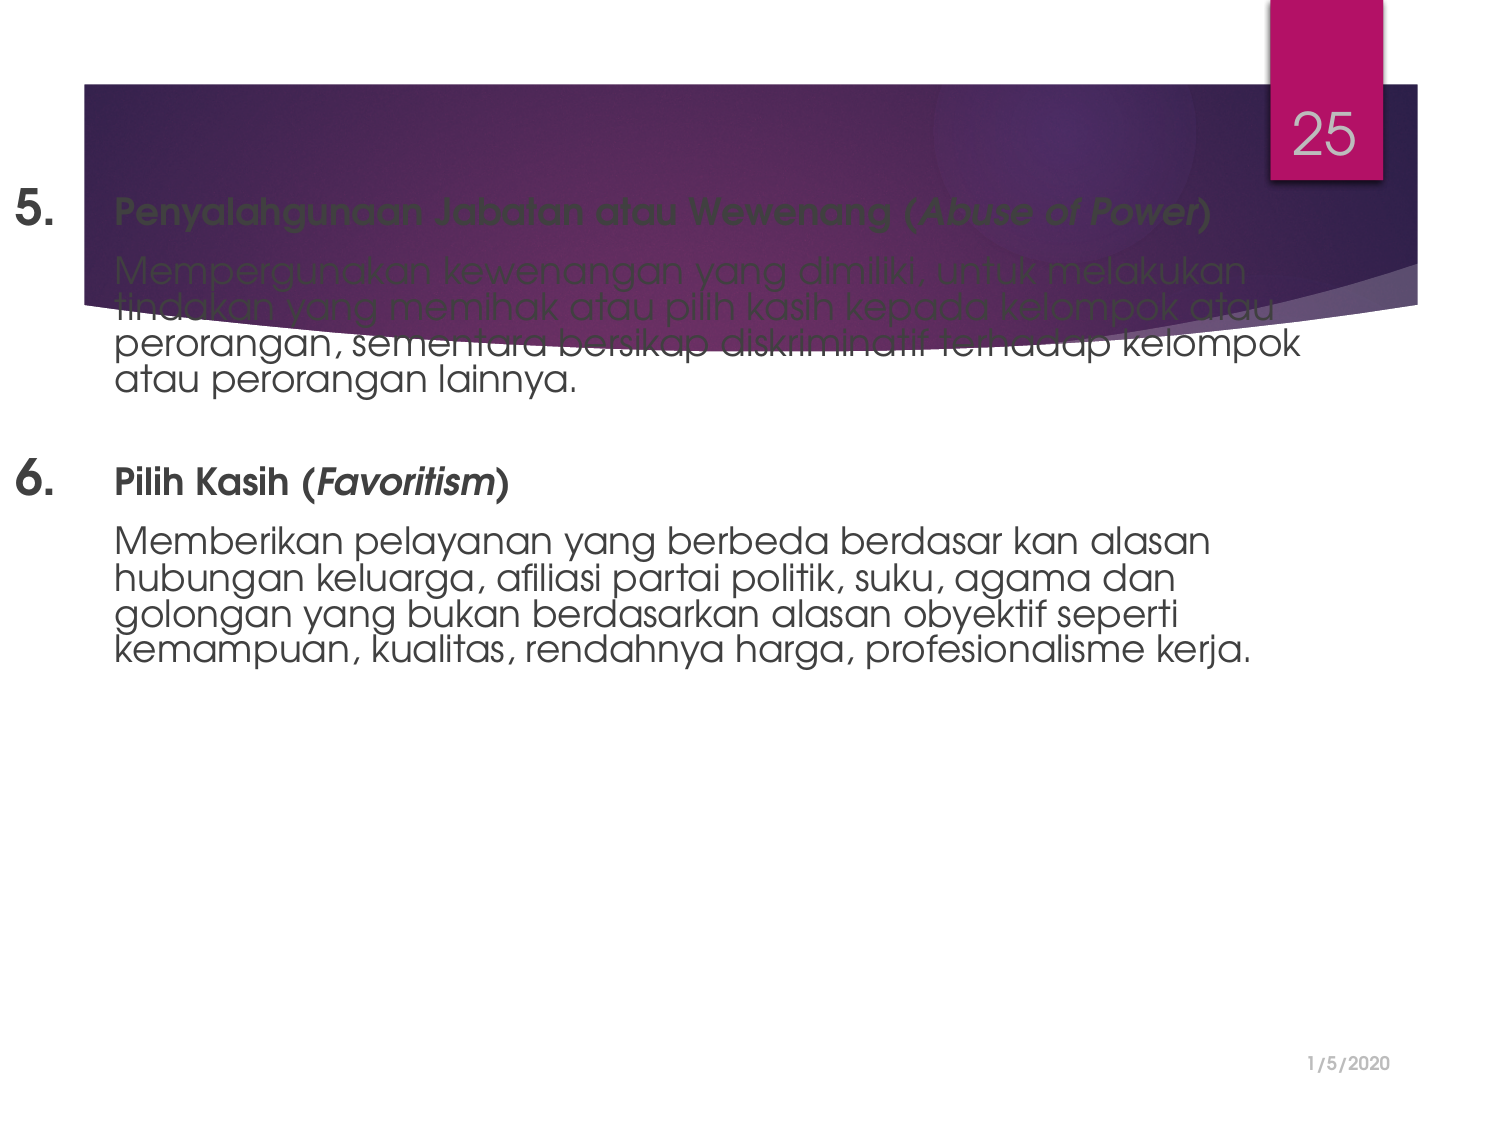

25

5.	Penyalahgunaan Jabatan atau Wewenang (Abuse of Power)
	Mempergunakan kewenangan yang dimiliki, untuk melakukan tindakan yang memihak atau pilih kasih kepada kelompok atau perorangan, sementara bersikap diskriminatif terhadap kelompok atau perorangan lainnya.

6.	Pilih Kasih (Favoritism)
	Memberikan pelayanan yang berbeda berdasar kan alasan hubungan keluarga, afiliasi partai politik, suku, agama dan golongan yang bukan berdasarkan alasan obyektif seperti kemampuan, kualitas, rendahnya harga, profesionalisme kerja.
1/5/2020